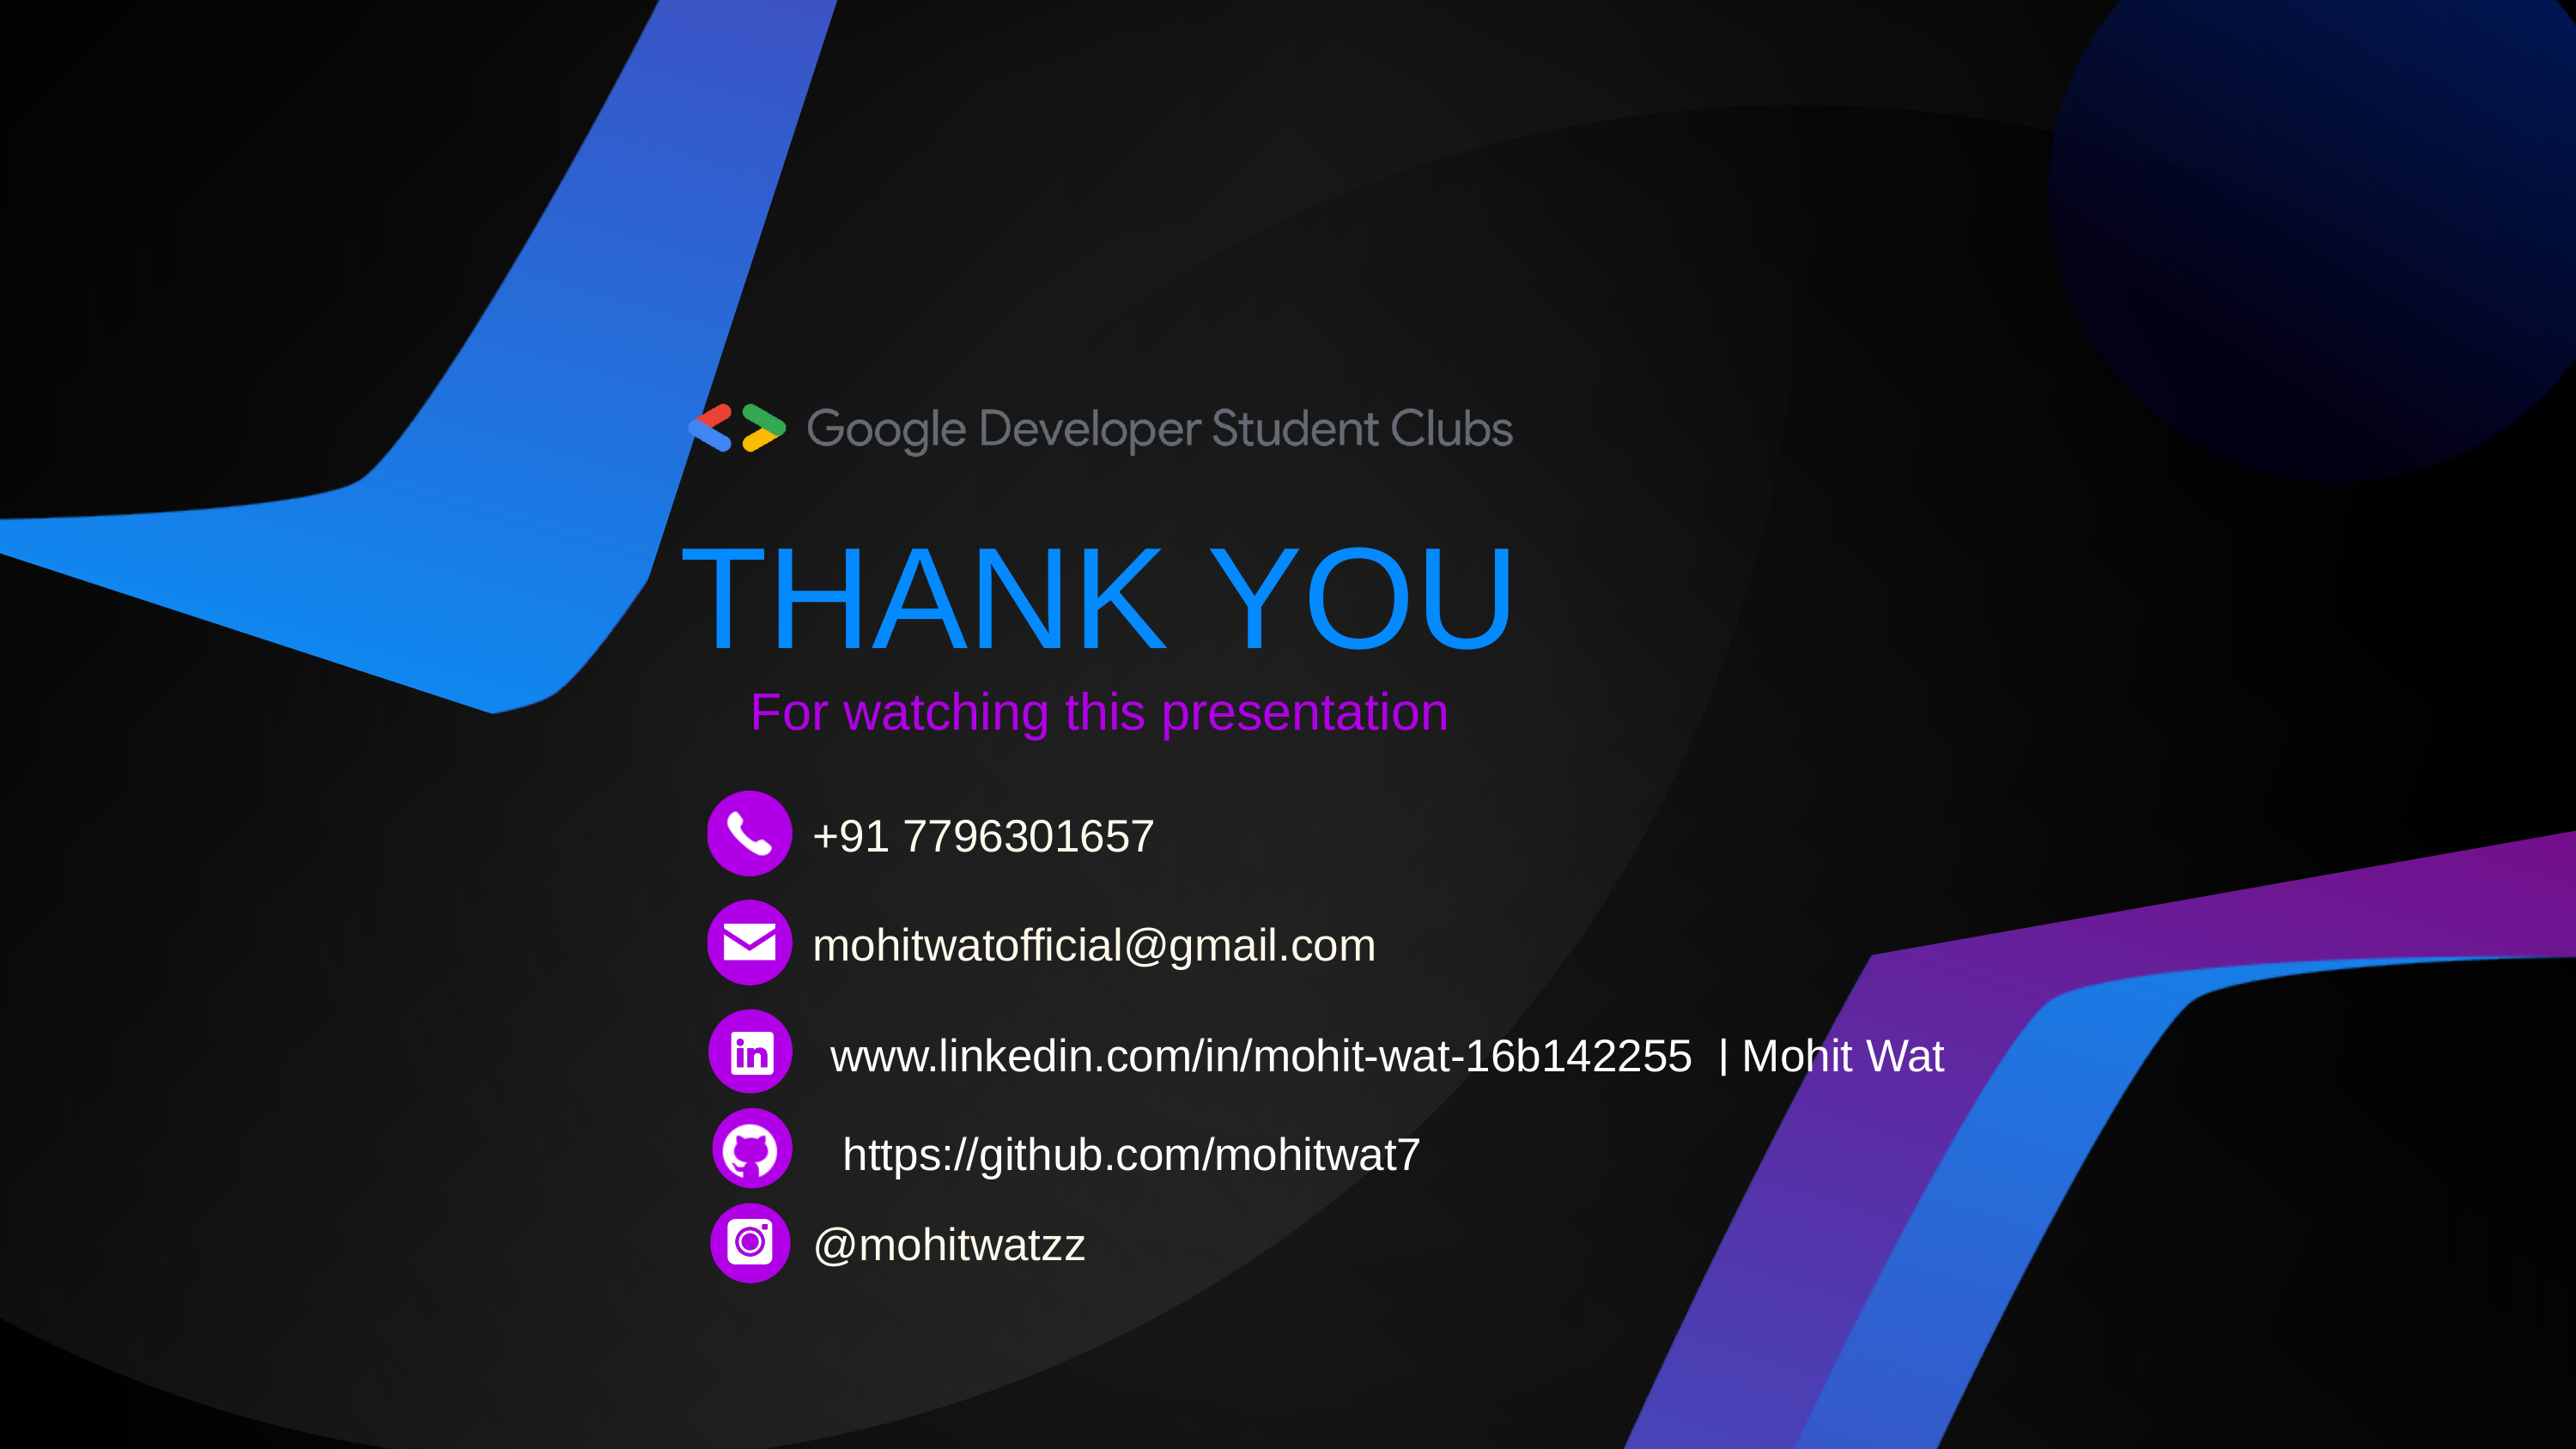

THANK YOU
For watching this presentation

+91 7796301657

mohitwatofficial@gmail.com

www.linkedin.com/in/mohit-wat-16b142255  | Mohit Wat

https://github.com/mohitwat7

@mohitwatzz